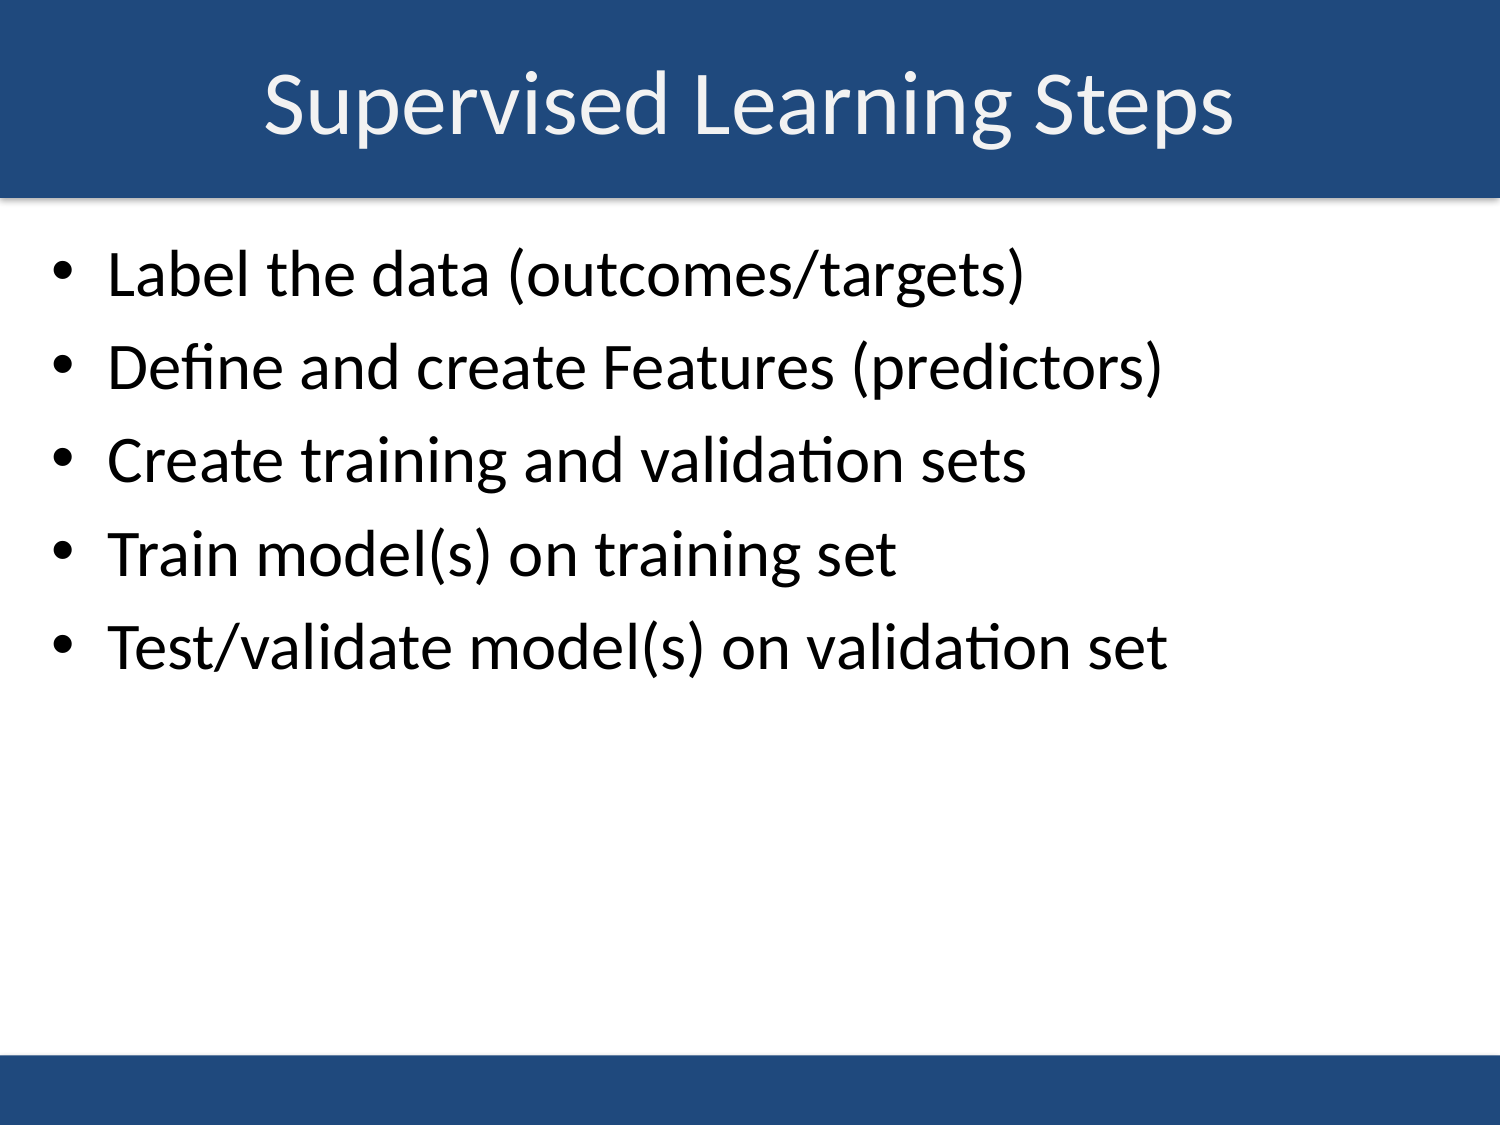

# Supervised Learning Steps
Label the data (outcomes/targets)
Define and create Features (predictors)
Create training and validation sets
Train model(s) on training set
Test/validate model(s) on validation set